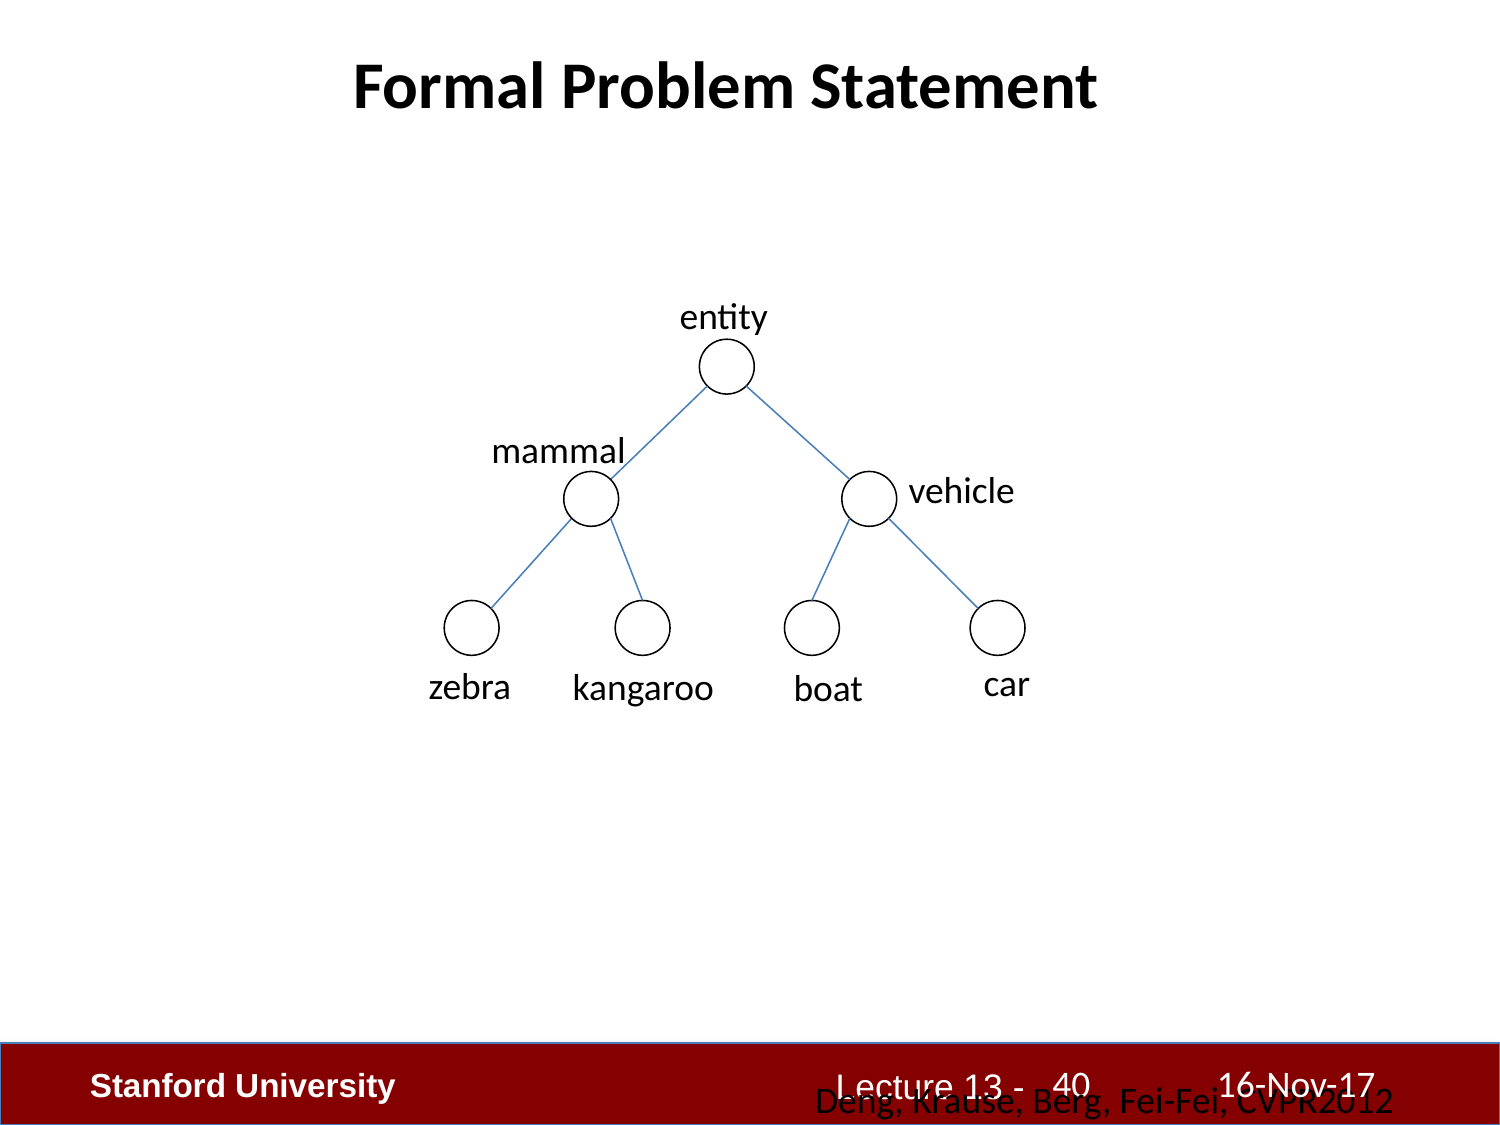

Formal Problem Statement
entity

mammal
vehicle

car
zebra
kangaroo
boat
40
16-Nov-17
Deng, Krause, Berg, Fei-Fei, CVPR2012